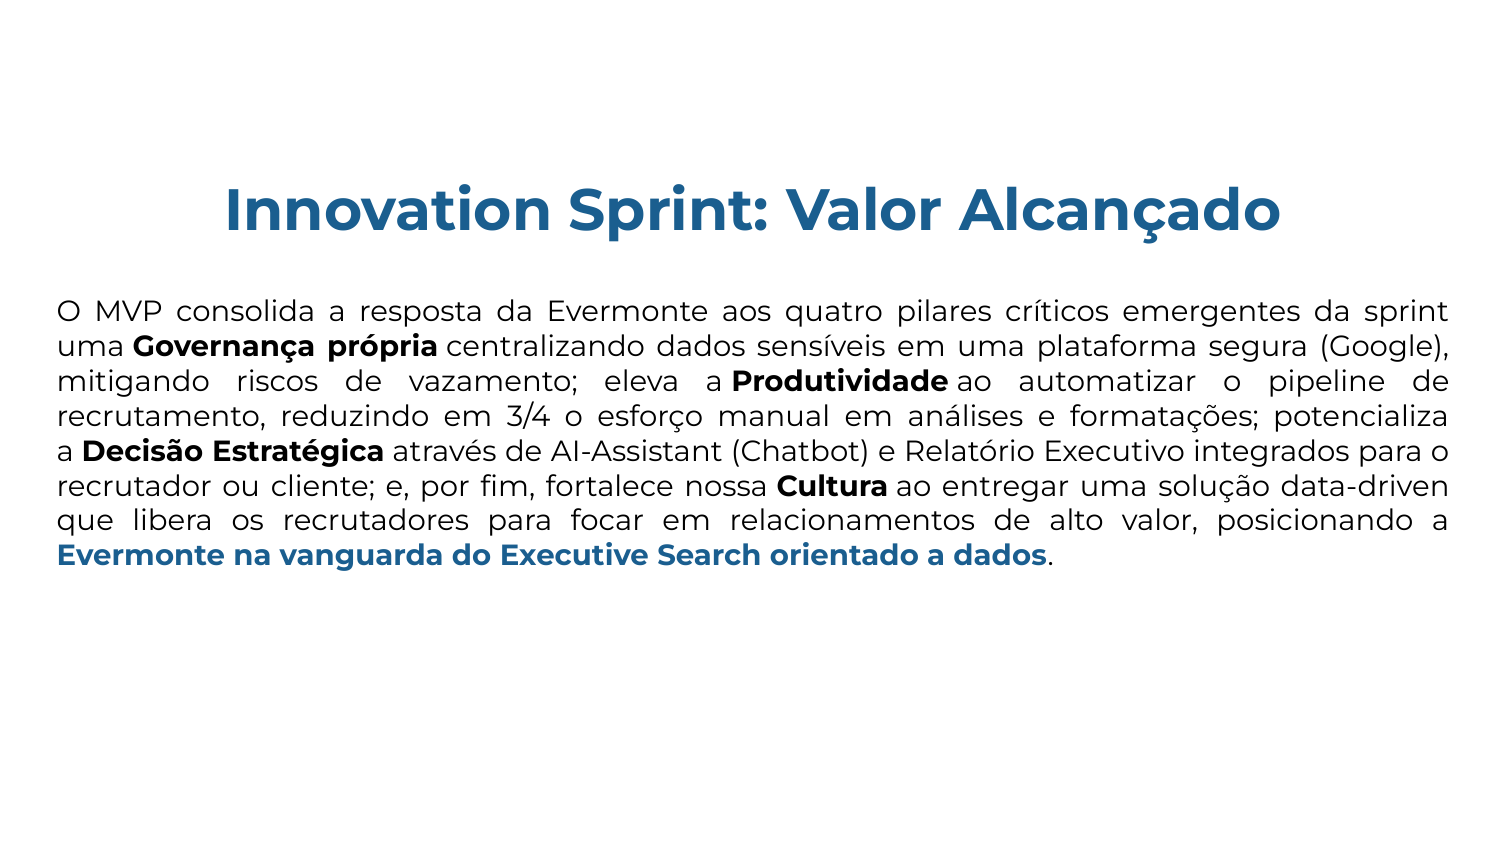

Innovation Sprint: Valor Alcançado

O MVP consolida a resposta da Evermonte aos quatro pilares críticos emergentes da sprint uma Governança própria centralizando dados sensíveis em uma plataforma segura (Google), mitigando riscos de vazamento; eleva a Produtividade ao automatizar o pipeline de recrutamento, reduzindo em 3/4 o esforço manual em análises e formatações; potencializa a Decisão Estratégica através de AI-Assistant (Chatbot) e Relatório Executivo integrados para o recrutador ou cliente; e, por fim, fortalece nossa Cultura ao entregar uma solução data-driven que libera os recrutadores para focar em relacionamentos de alto valor, posicionando a Evermonte na vanguarda do Executive Search orientado a dados.